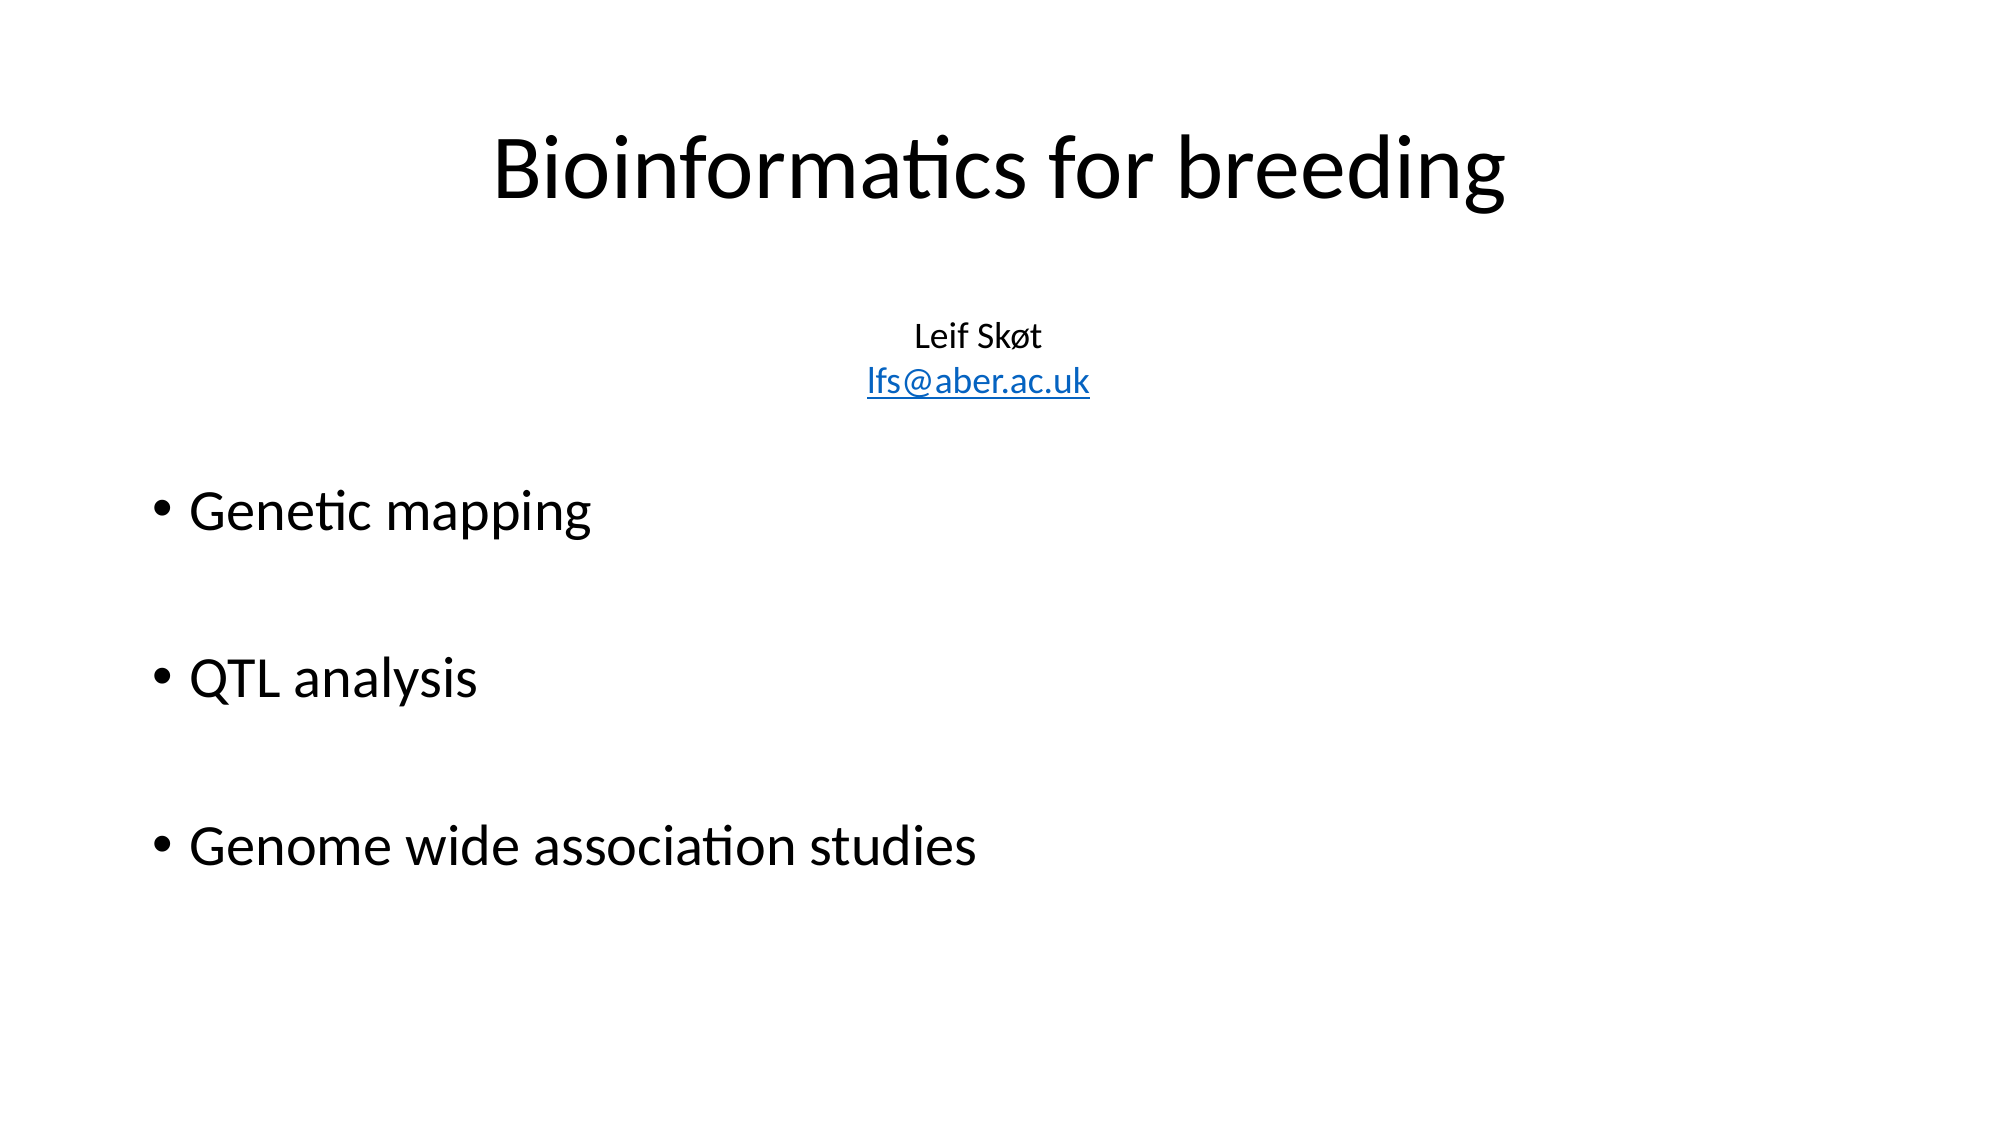

# Bioinformatics for breeding
Leif Skøt
lfs@aber.ac.uk

Genetic mapping

QTL analysis

Genome wide association studies